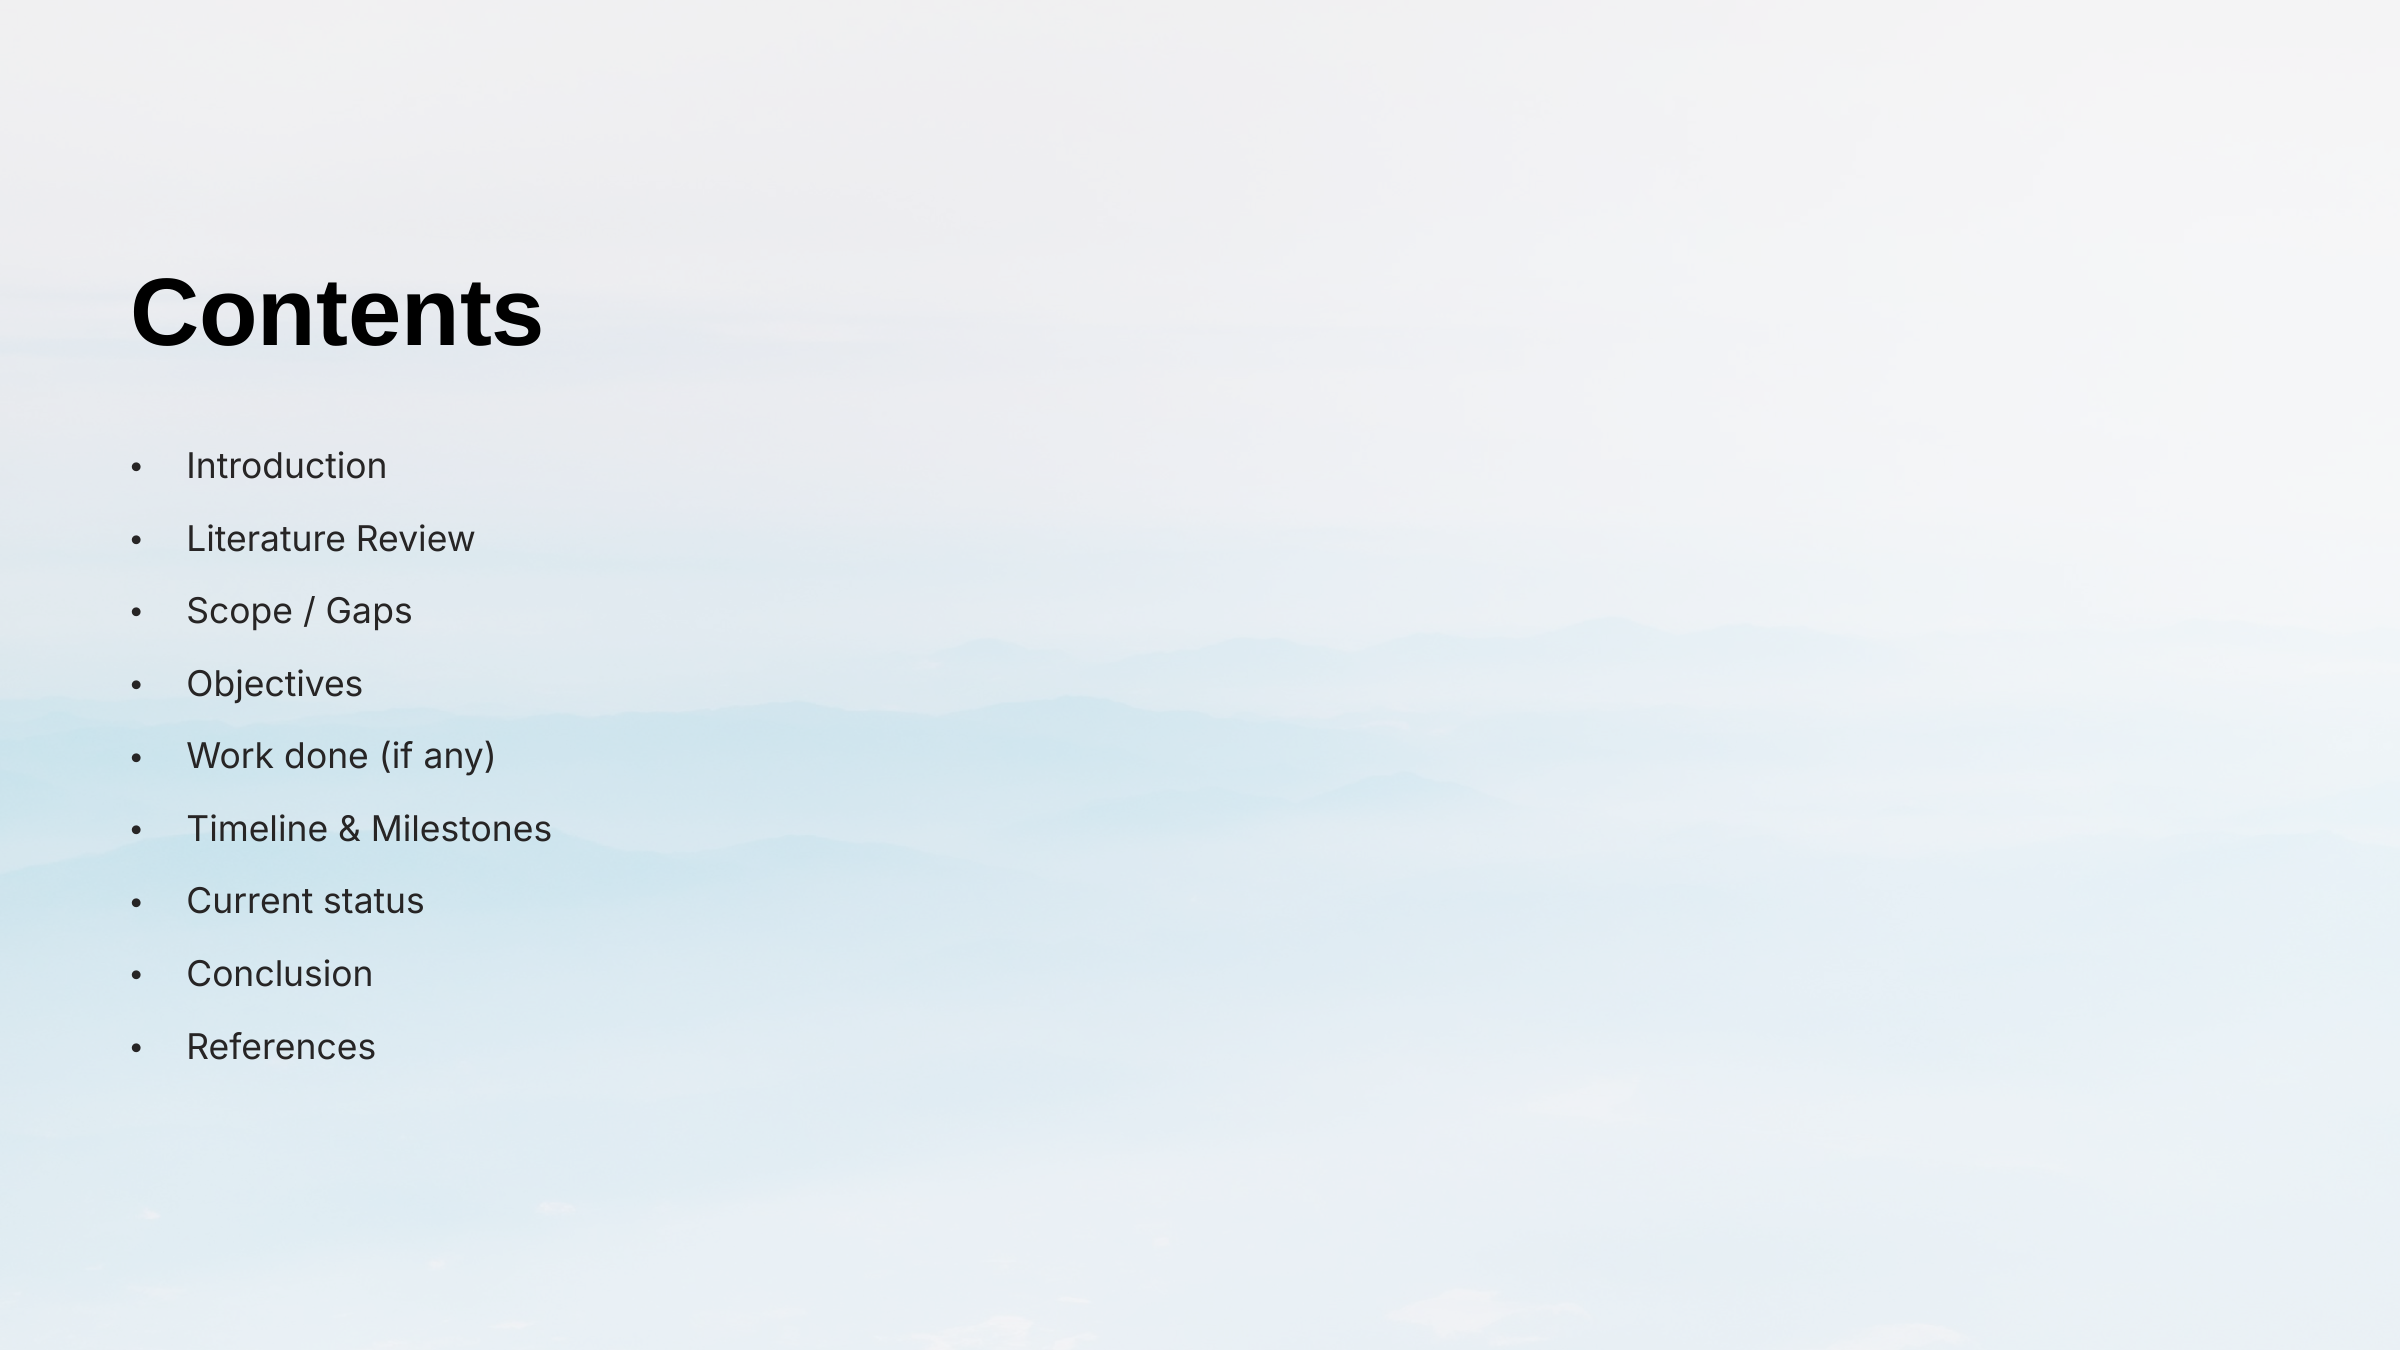

Contents
Introduction
Literature Review
Scope / Gaps
Objectives
Work done (if any)
Timeline & Milestones
Current status
Conclusion
References